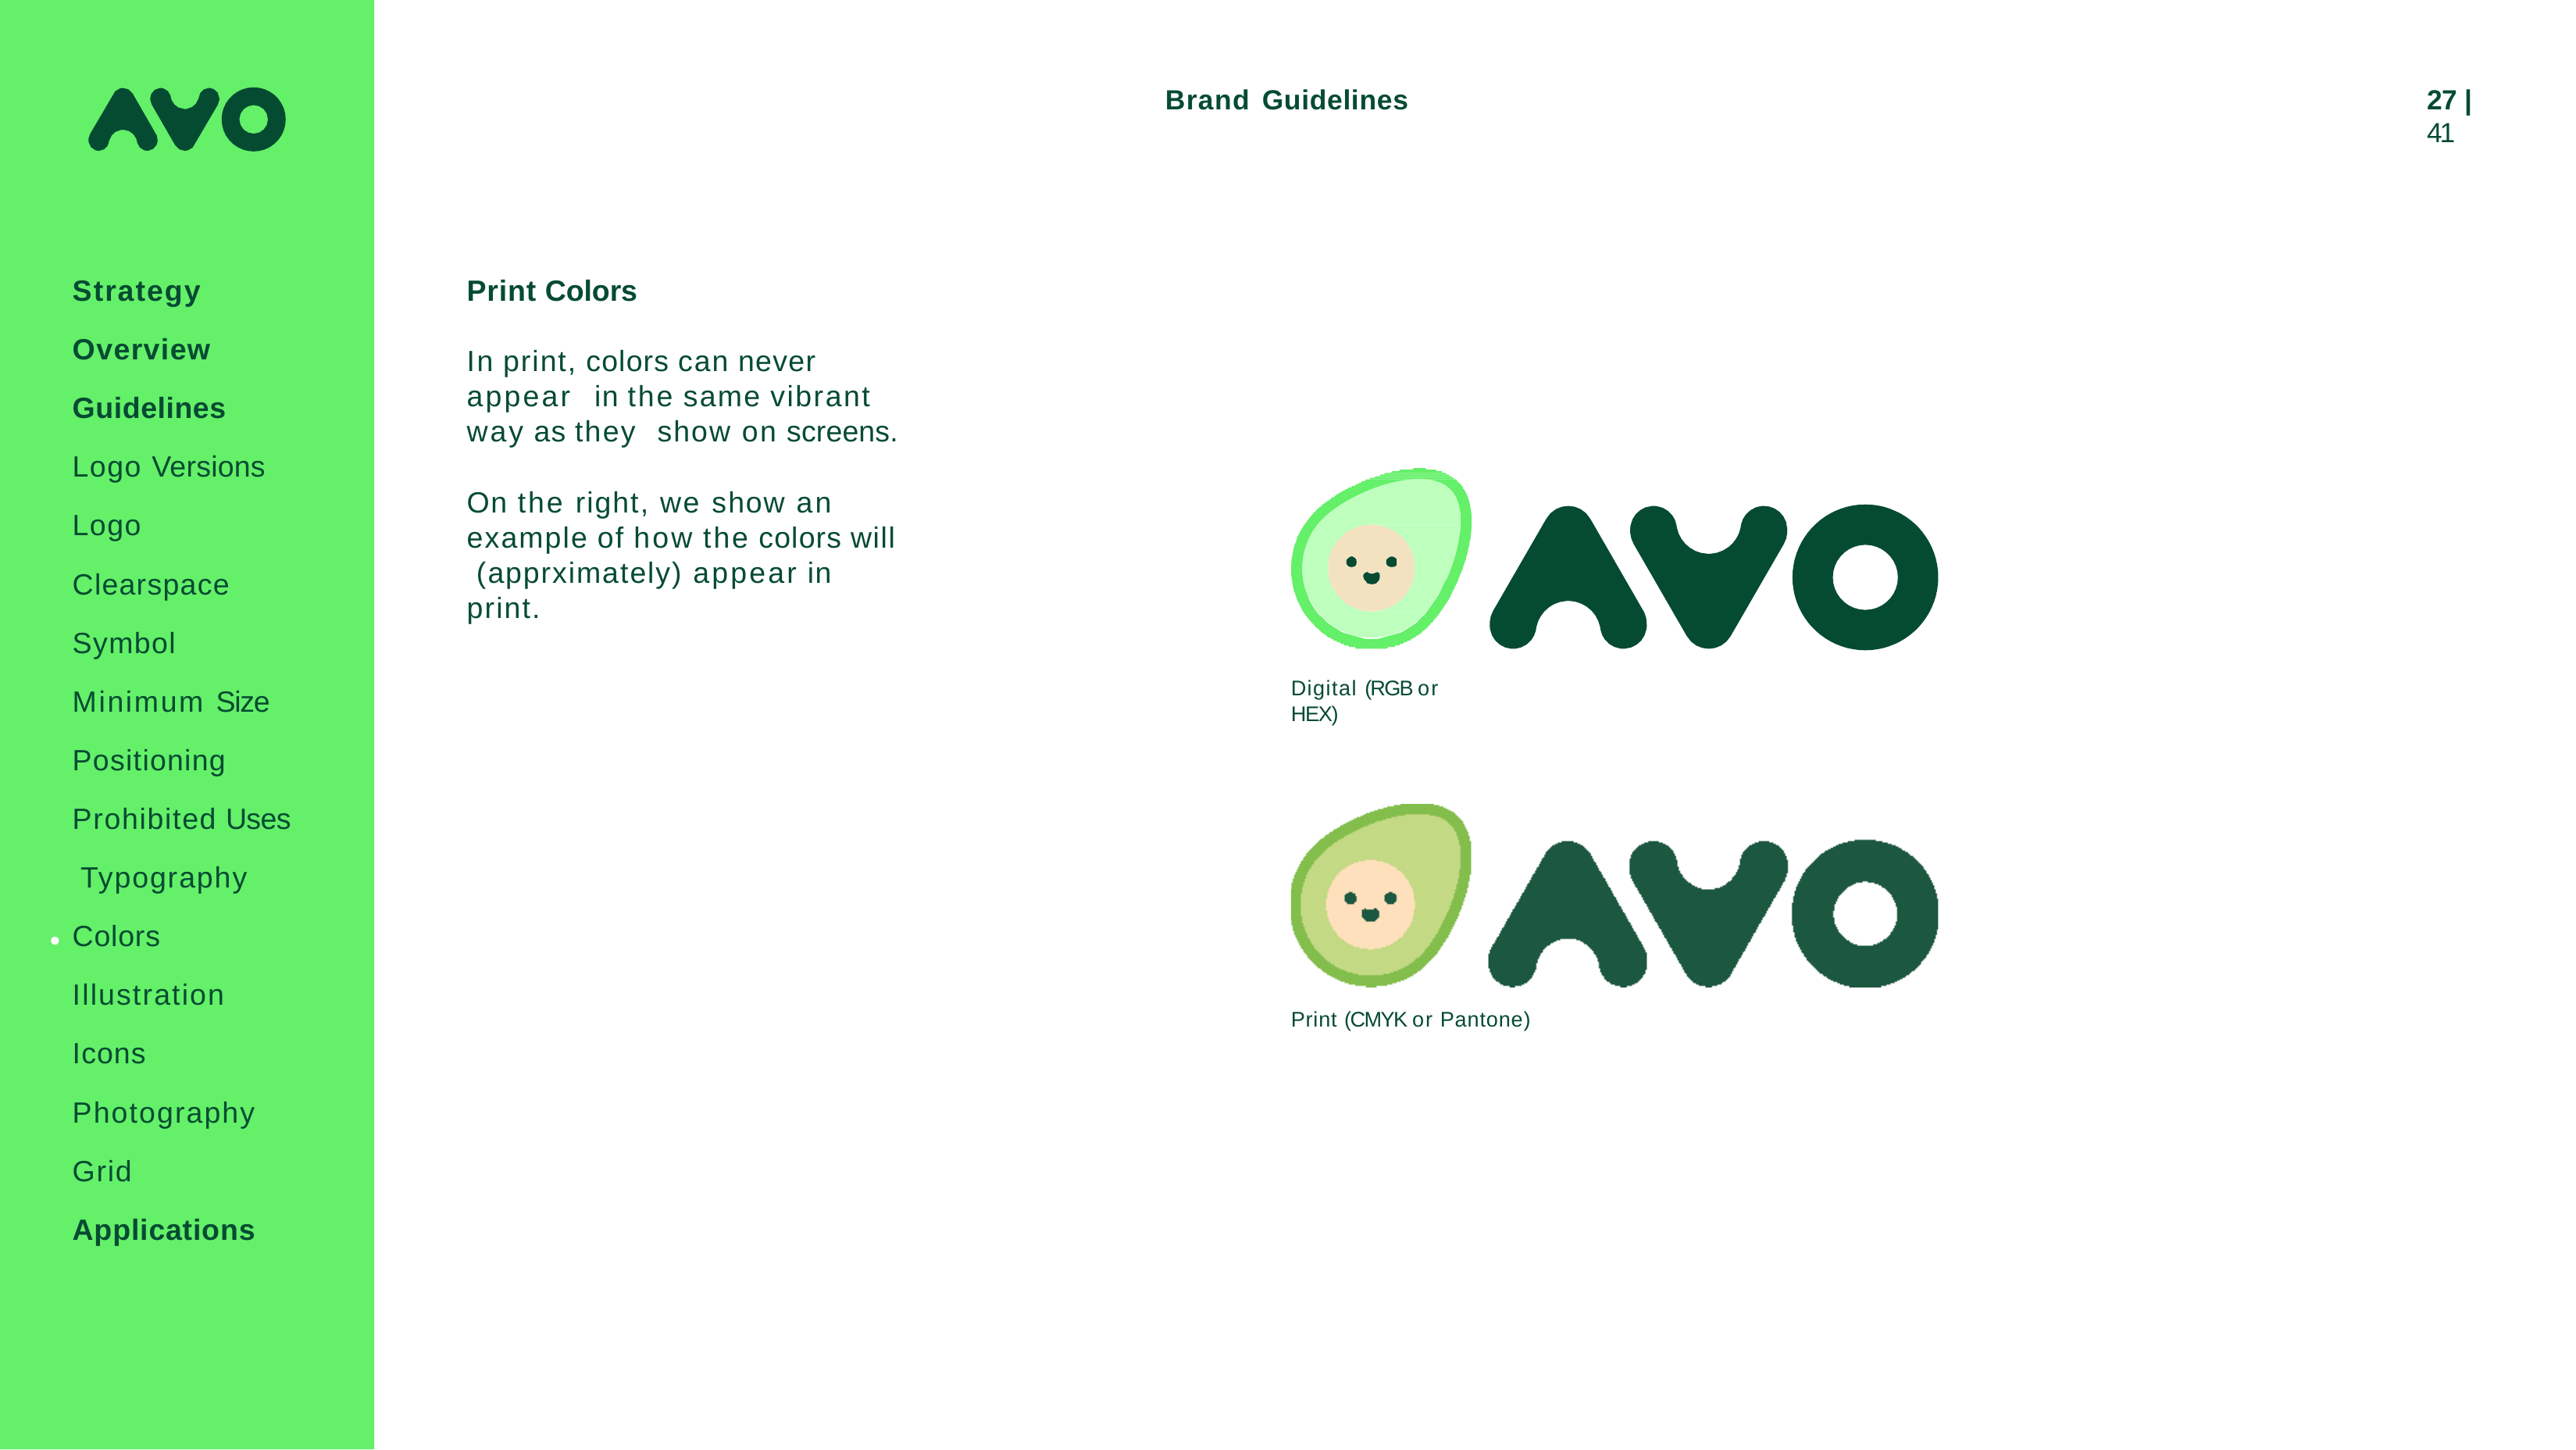

Brand Guidelines
27 | 41

Strategy
Overview  Guidelines  Logo Versions  Logo  Clearspace  Symbol  Minimum Size  Positioning  Prohibited Uses  Typography  Colors  Illustration  Icons  Photography  Grid  Applications
Print Colors
In print, colors can never appear  in the same vibrant way as they  show on screens.
On the right, we show an  example of how the colors will  (apprximately) appear in print.

Digital (RGB or HEX)

Print (CMYK or Pantone)